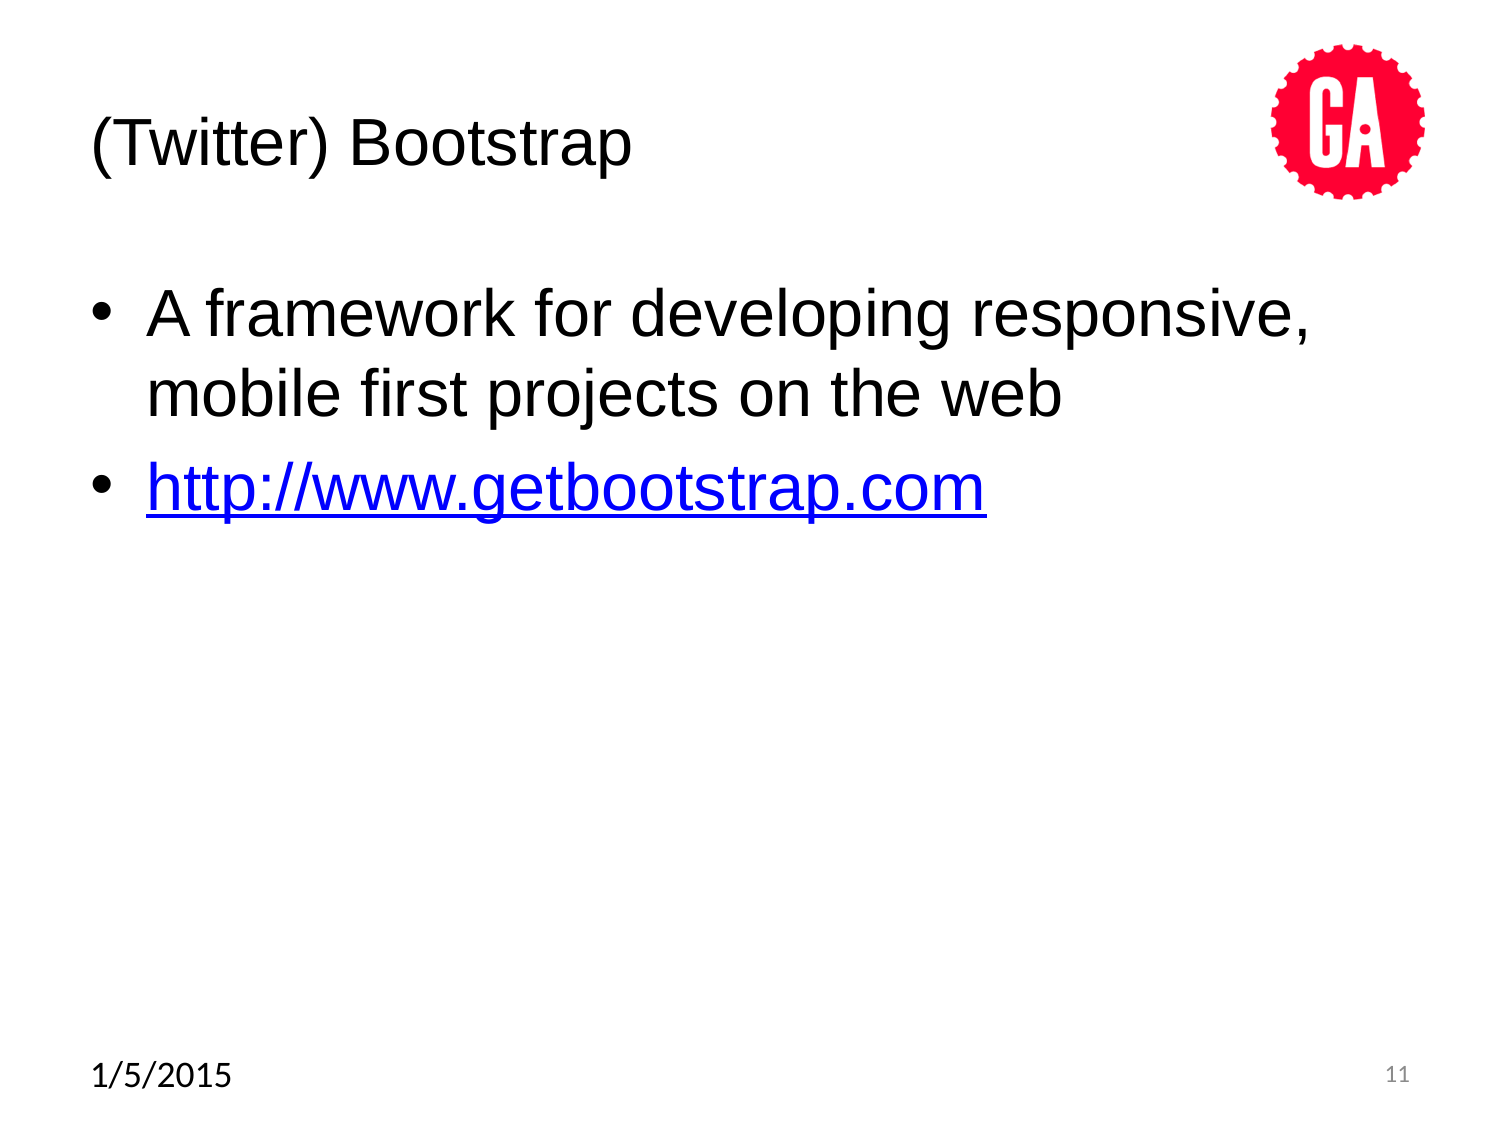

# (Twitter) Bootstrap
A framework for developing responsive, mobile first projects on the web
http://www.getbootstrap.com
1/5/2015
11